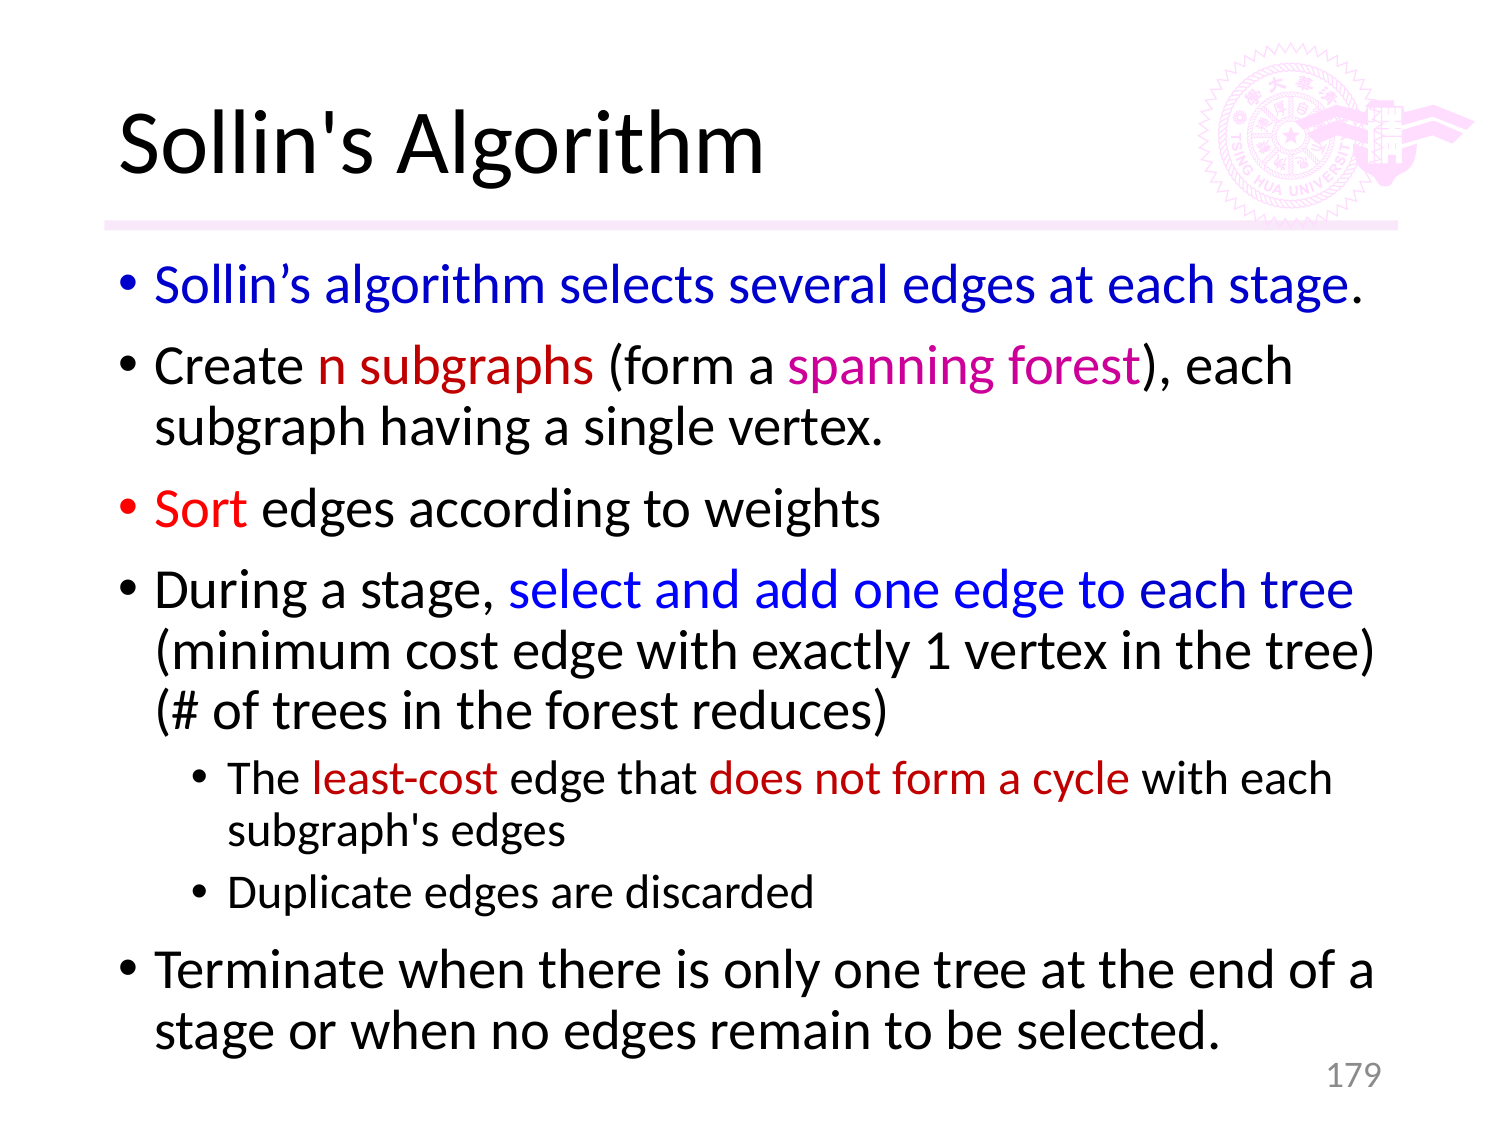

# Sollin's Algorithm
Sollin’s algorithm selects several edges at each stage.
Create n subgraphs (form a spanning forest), each subgraph having a single vertex.
Sort edges according to weights
During a stage, select and add one edge to each tree (minimum cost edge with exactly 1 vertex in the tree) (# of trees in the forest reduces)
The least-cost edge that does not form a cycle with each subgraph's edges
Duplicate edges are discarded
Terminate when there is only one tree at the end of a stage or when no edges remain to be selected.

179